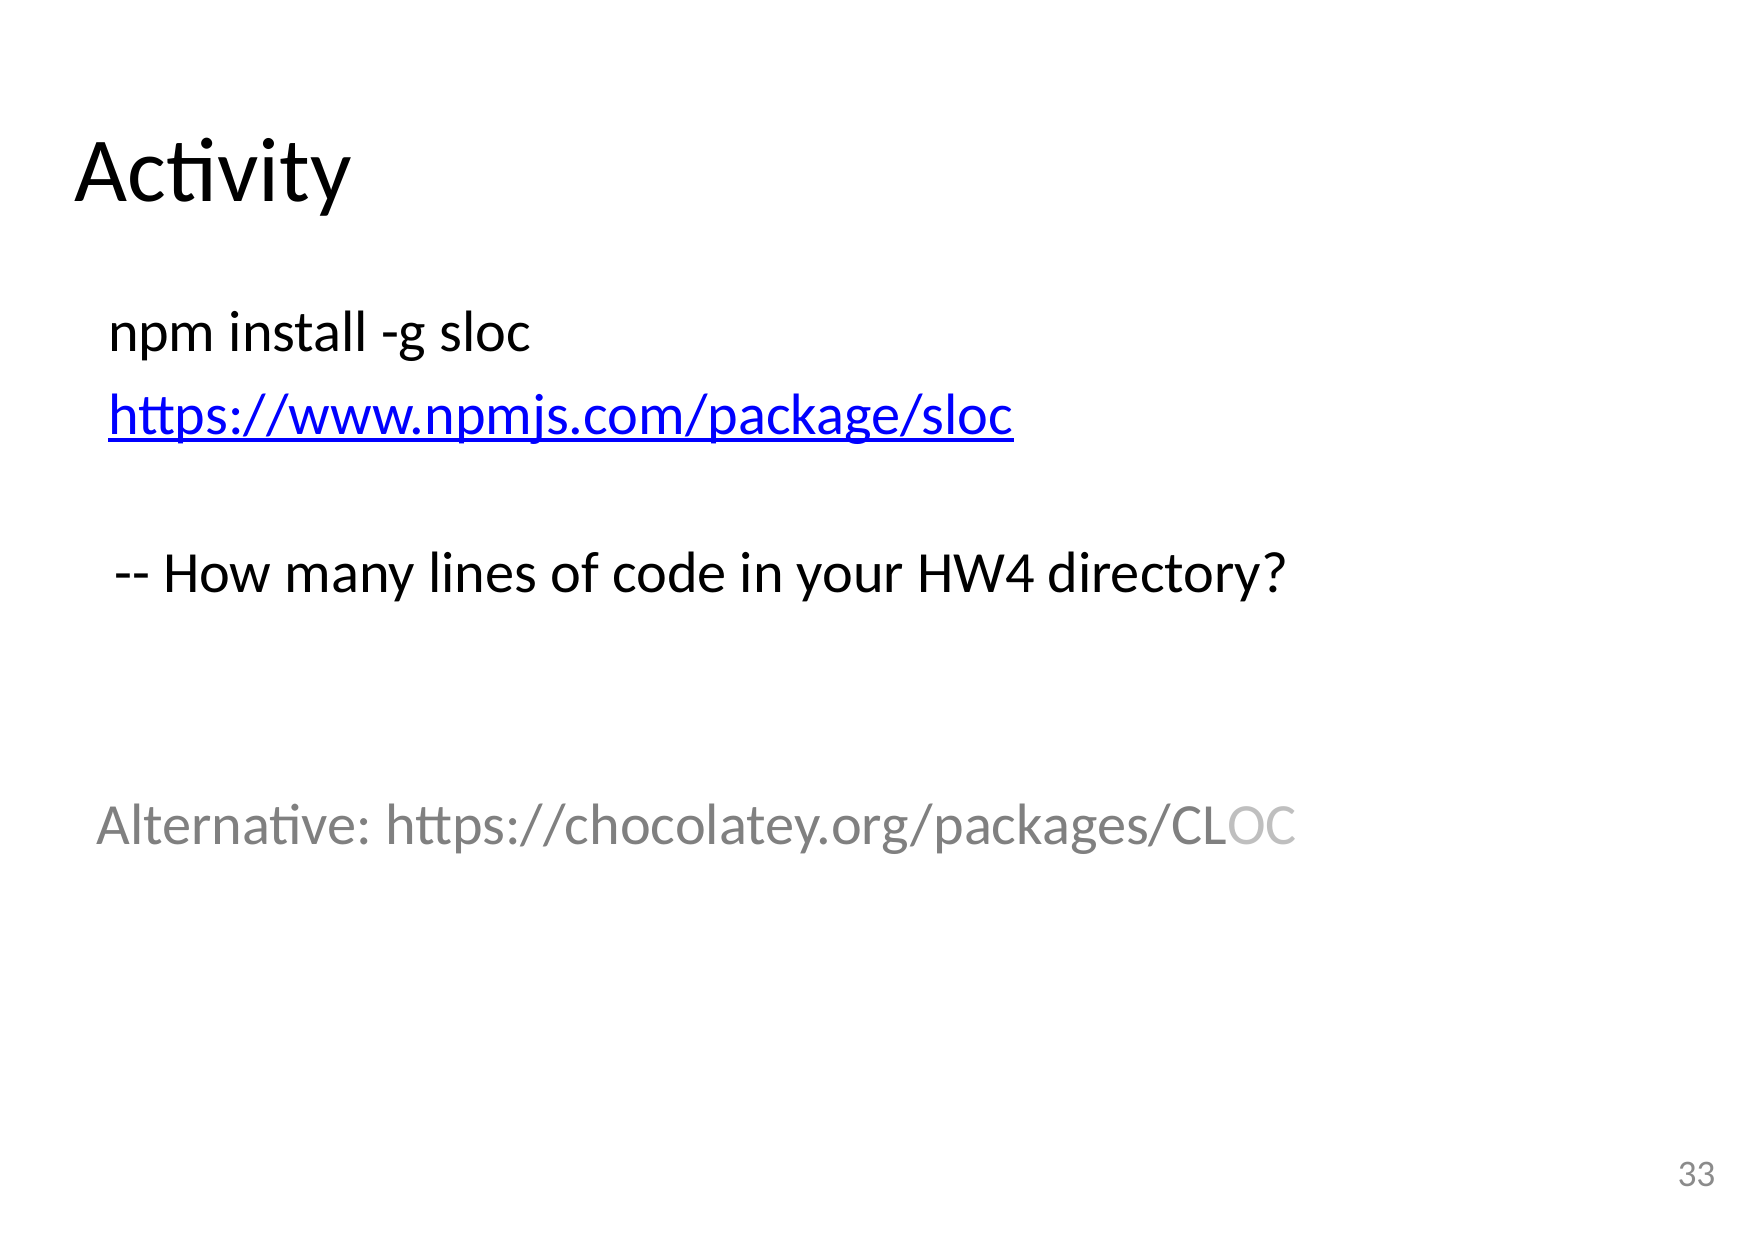

# Activity
npm install -g sloc
https://www.npmjs.com/package/sloc

   -- How many lines of code in your HW4 directory?

Alternative: https://chocolatey.org/packages/CLOC
33